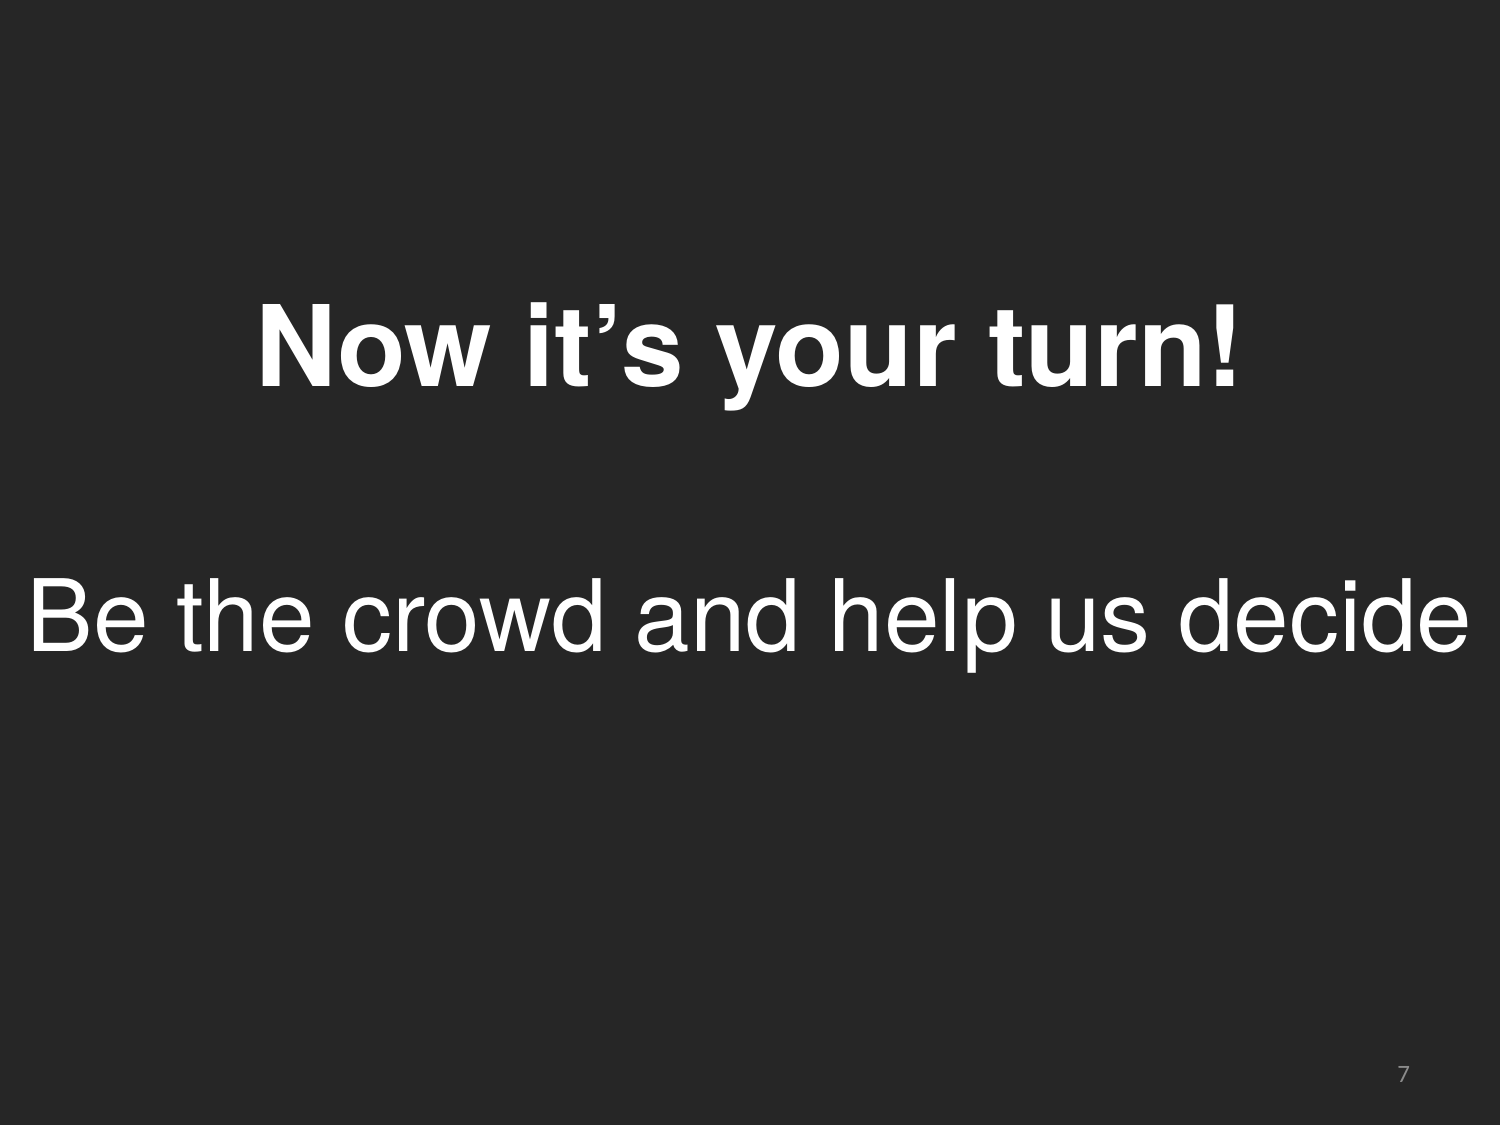

Now it’s your turn!

Be the crowd and help us decide
7